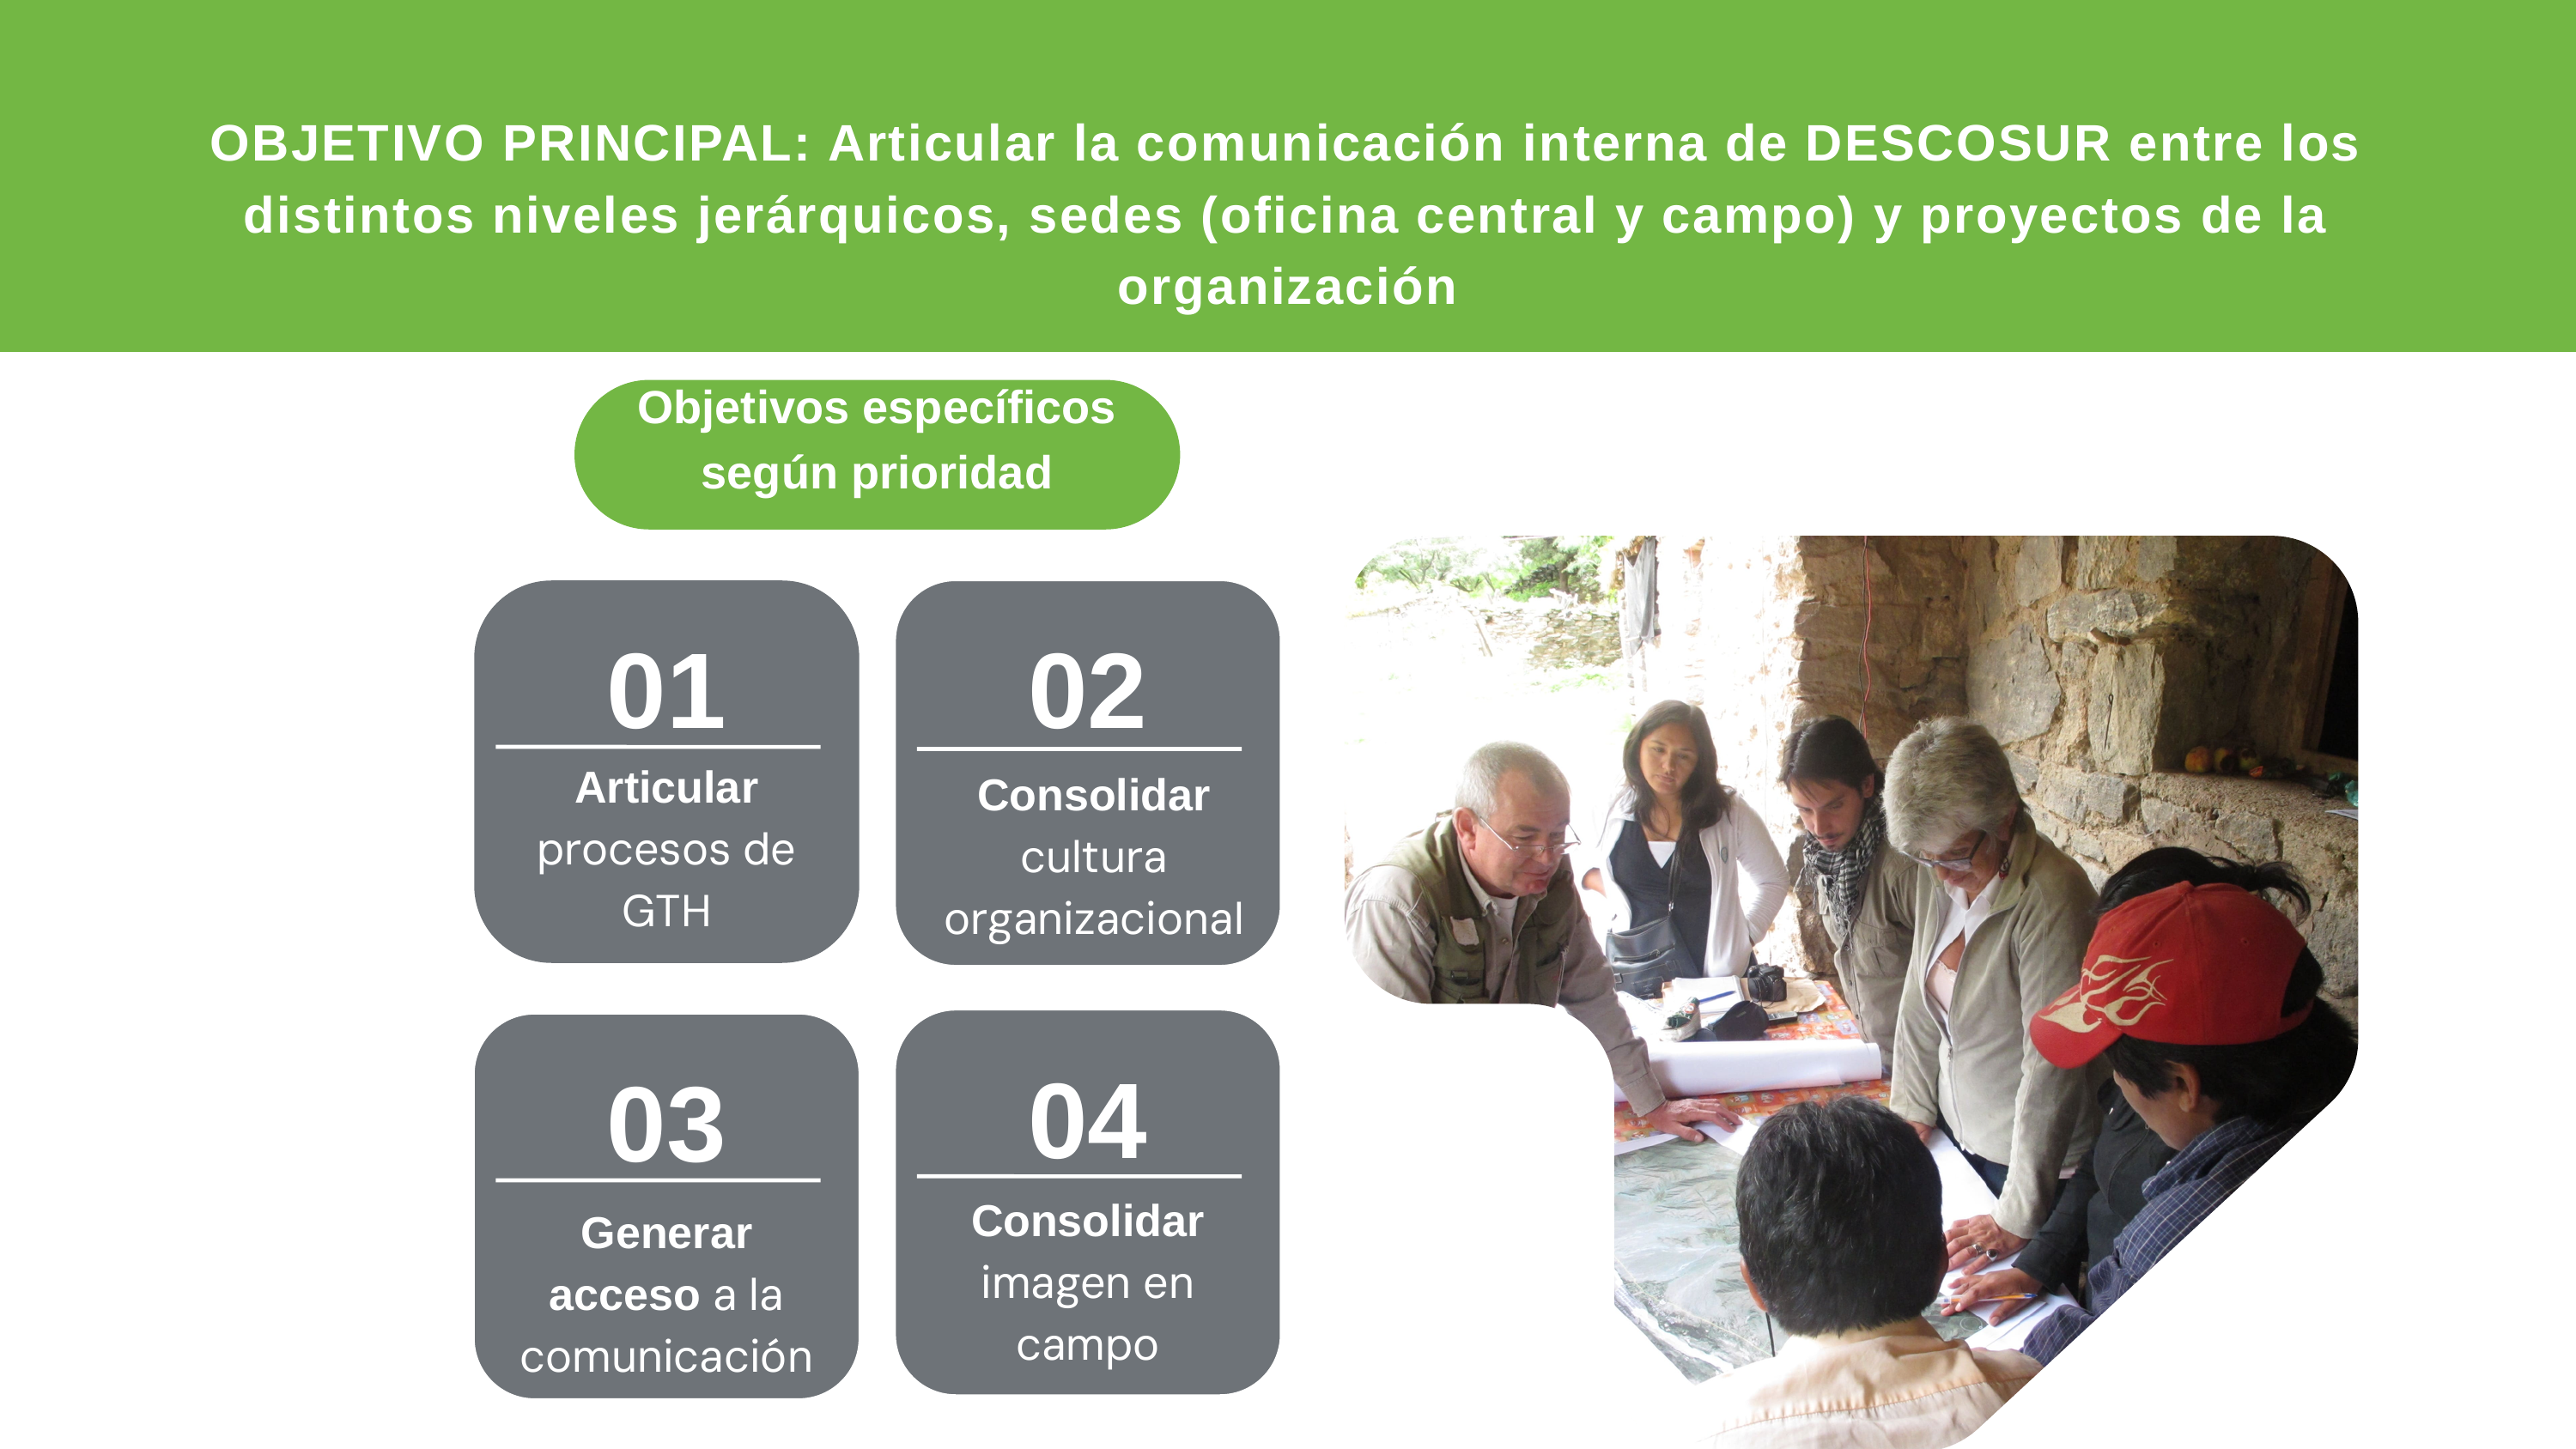

OBJETIVO PRINCIPAL: Articular la comunicación interna de DESCOSUR entre los distintos niveles jerárquicos, sedes (oficina central y campo) y proyectos de la organización

Objetivos específicos
según prioridad

01
02

Articular procesos de GTH
Consolidar cultura organizacional

04
03

Consolidar imagen en campo
Generar acceso a la comunicación